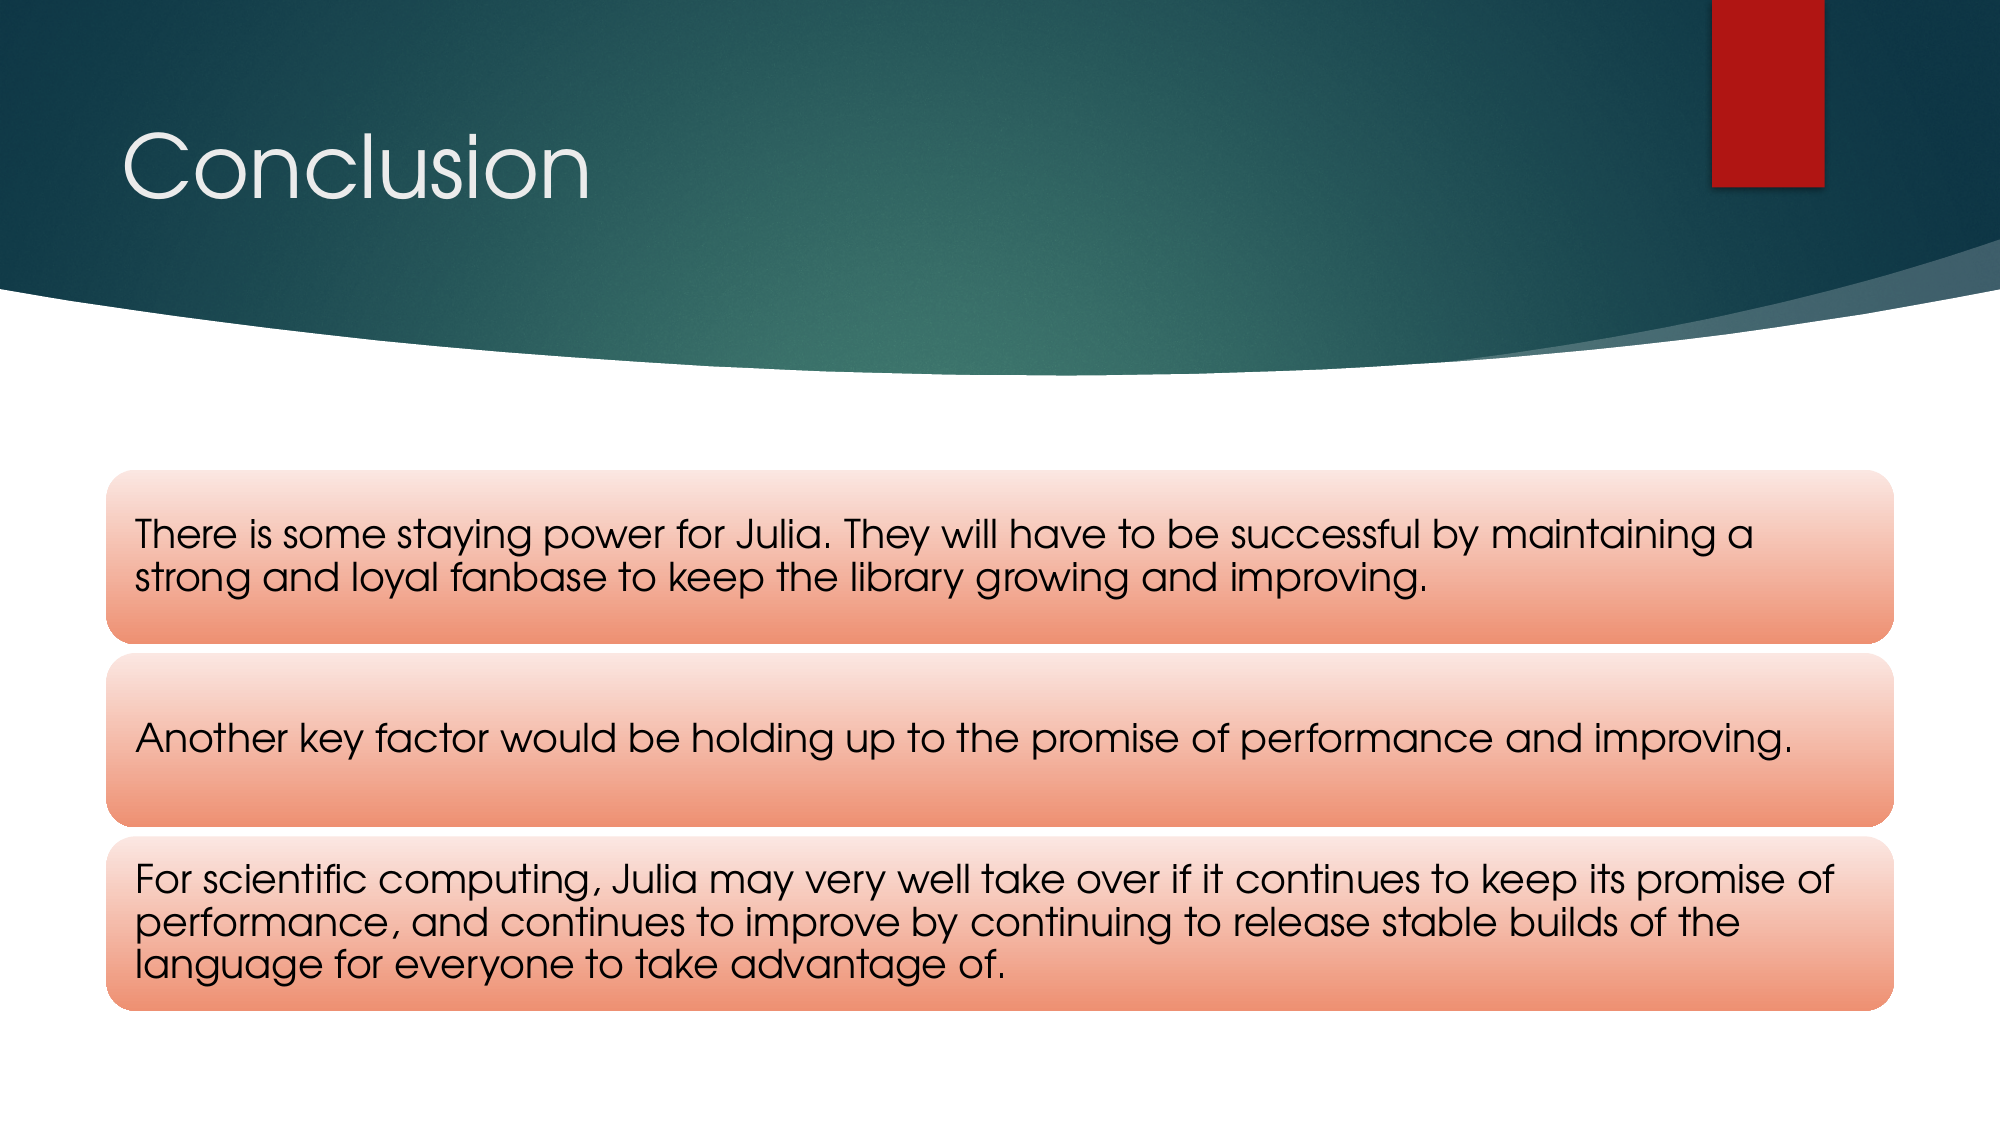

# Conclusion

There is some staying power for Julia. They will have to be successful by maintaining a strong and loyal fanbase to keep the library growing and improving.
Another key factor would be holding up to the promise of performance and improving.
For scientific computing, Julia may very well take over if it continues to keep its promise of performance, and continues to improve by continuing to release stable builds of the language for everyone to take advantage of.